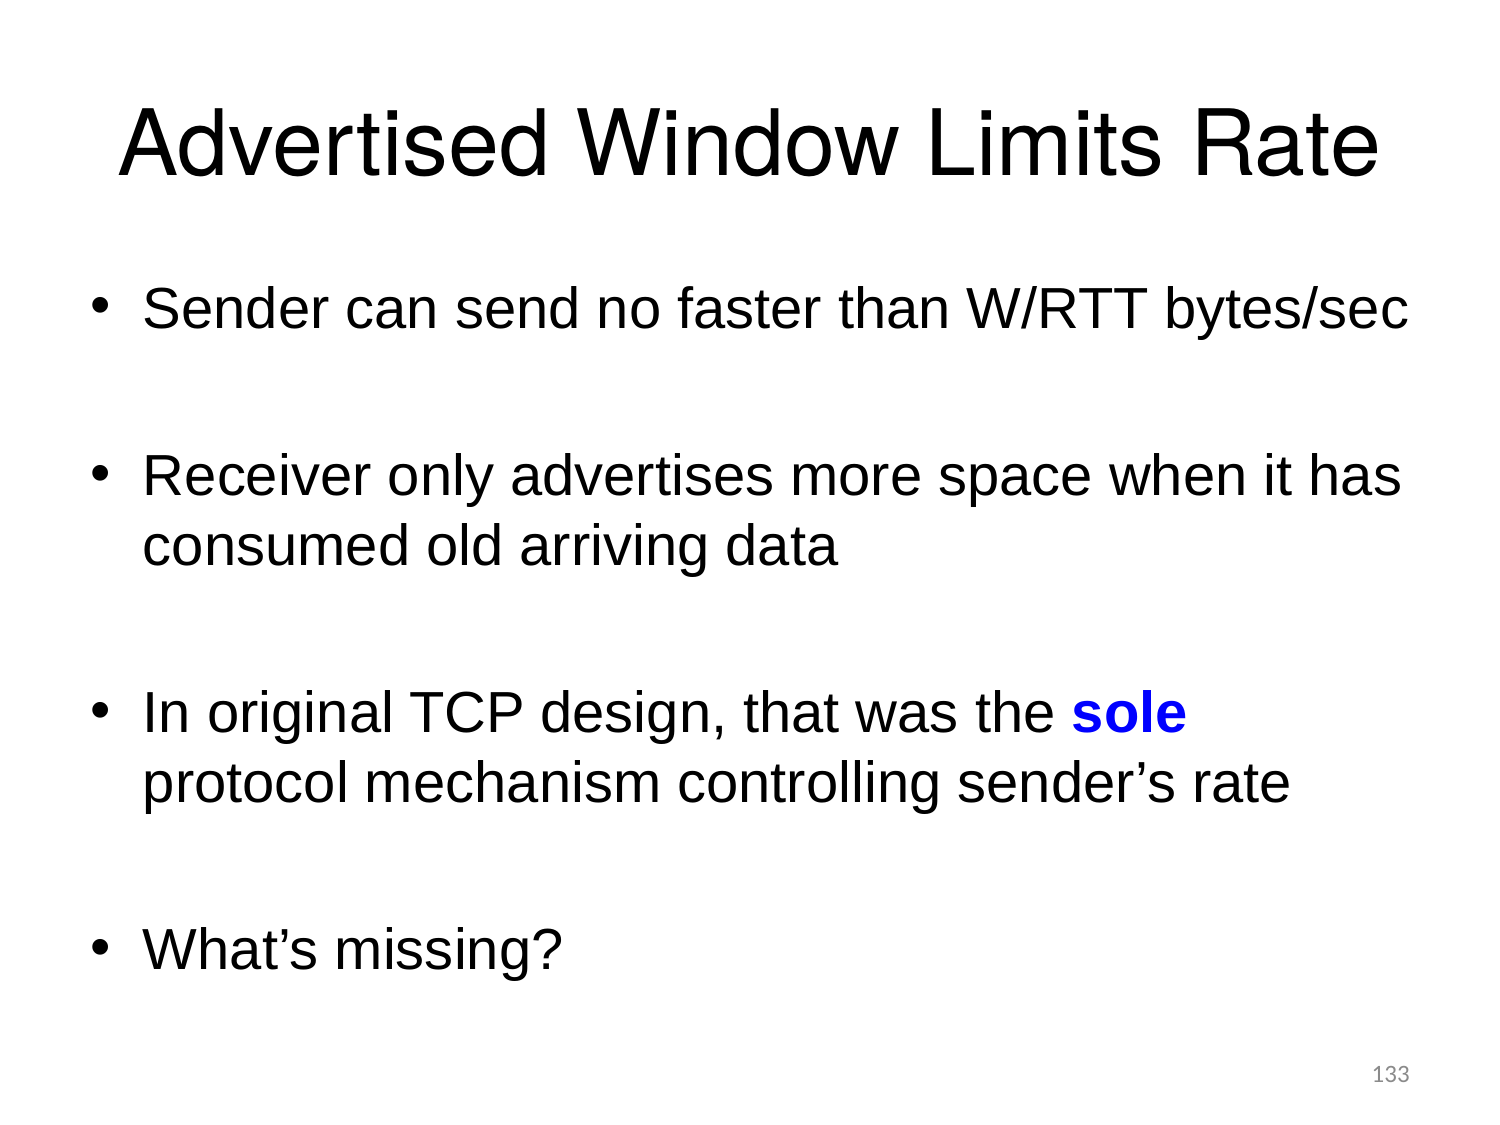

# Advertised Window Limits Rate
Sender can send no faster than W/RTT bytes/sec

Receiver only advertises more space when it has consumed old arriving data

In original TCP design, that was the sole protocol mechanism controlling sender’s rate

What’s missing?
133